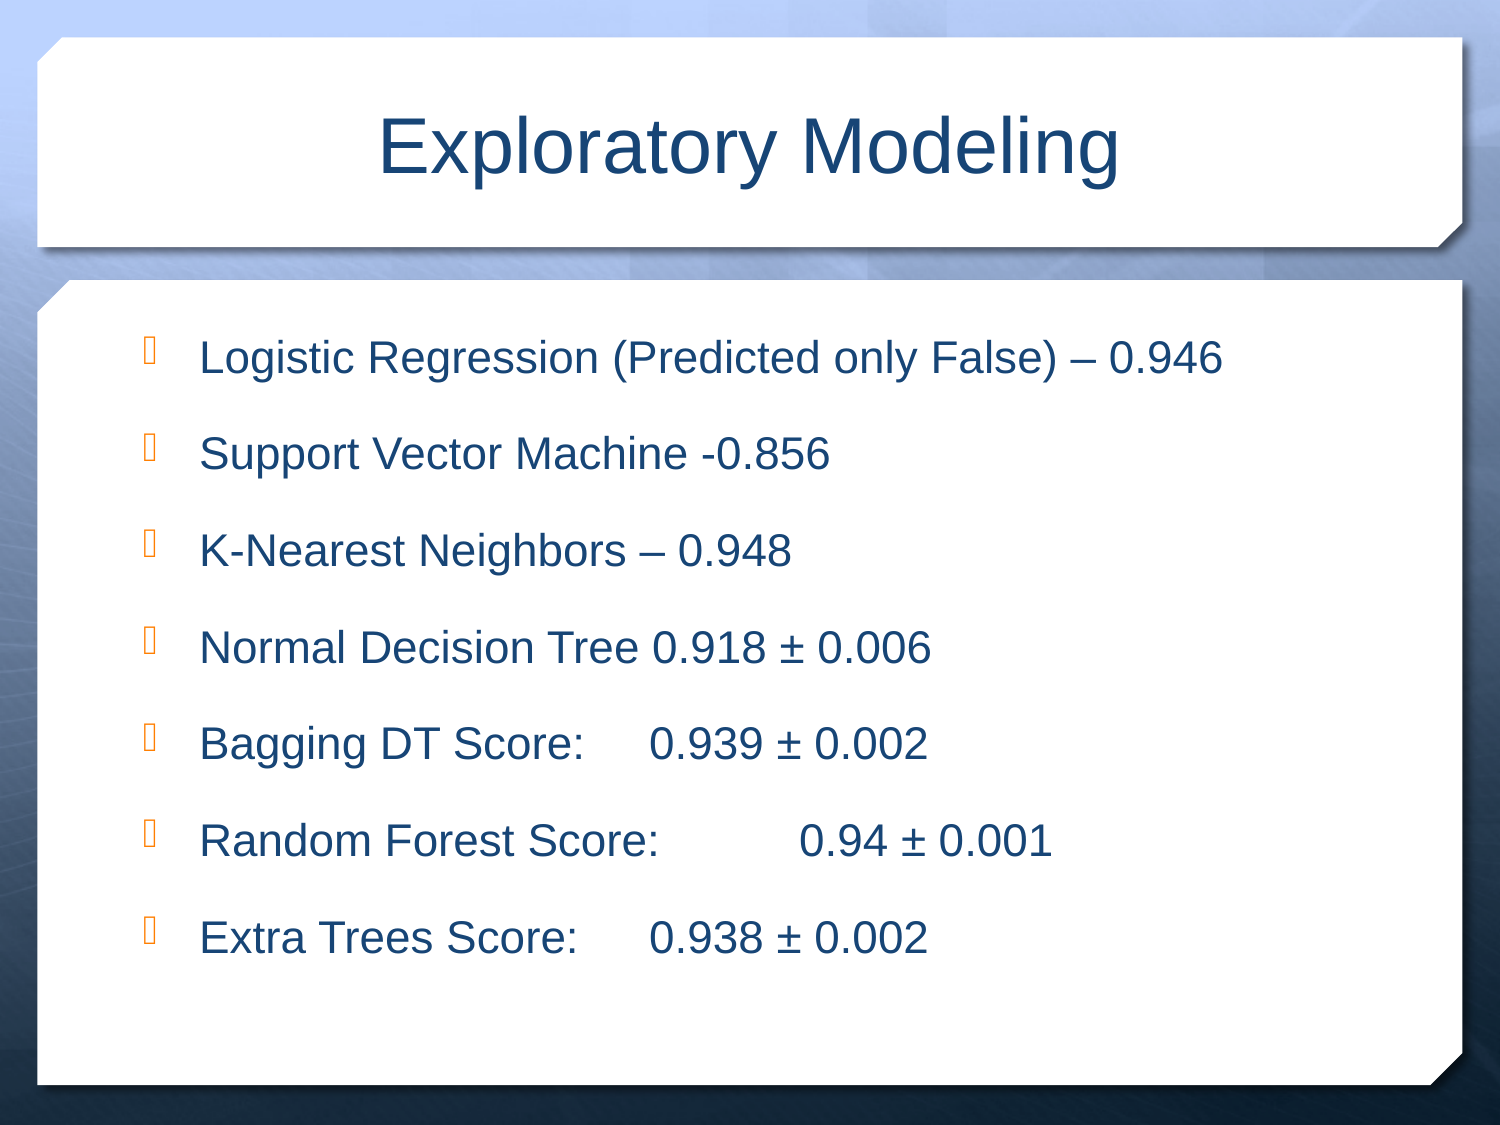

# Exploratory Modeling
Logistic Regression (Predicted only False) – 0.946
Support Vector Machine -0.856
K-Nearest Neighbors – 0.948
Normal Decision Tree 0.918 ± 0.006
Bagging DT Score:	0.939 ± 0.002
Random Forest Score:	0.94 ± 0.001
Extra Trees Score:	0.938 ± 0.002